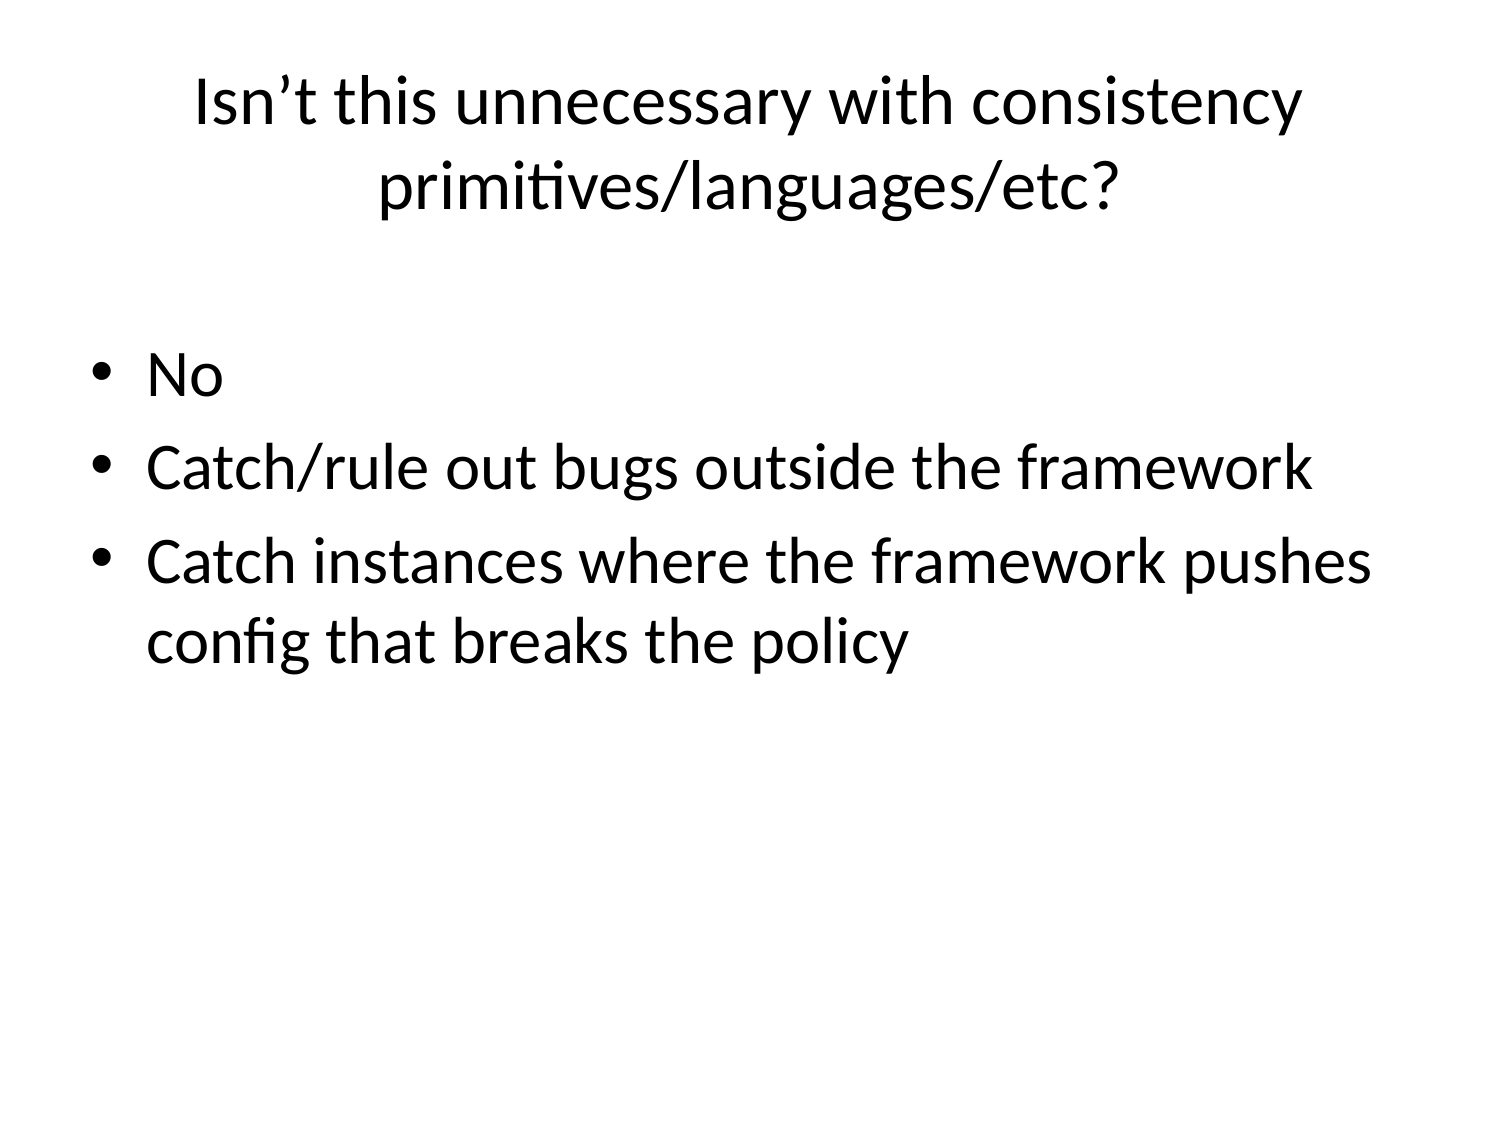

# Isn’t this unnecessary with consistency primitives/languages/etc?
No
Catch/rule out bugs outside the framework
Catch instances where the framework pushes config that breaks the policy